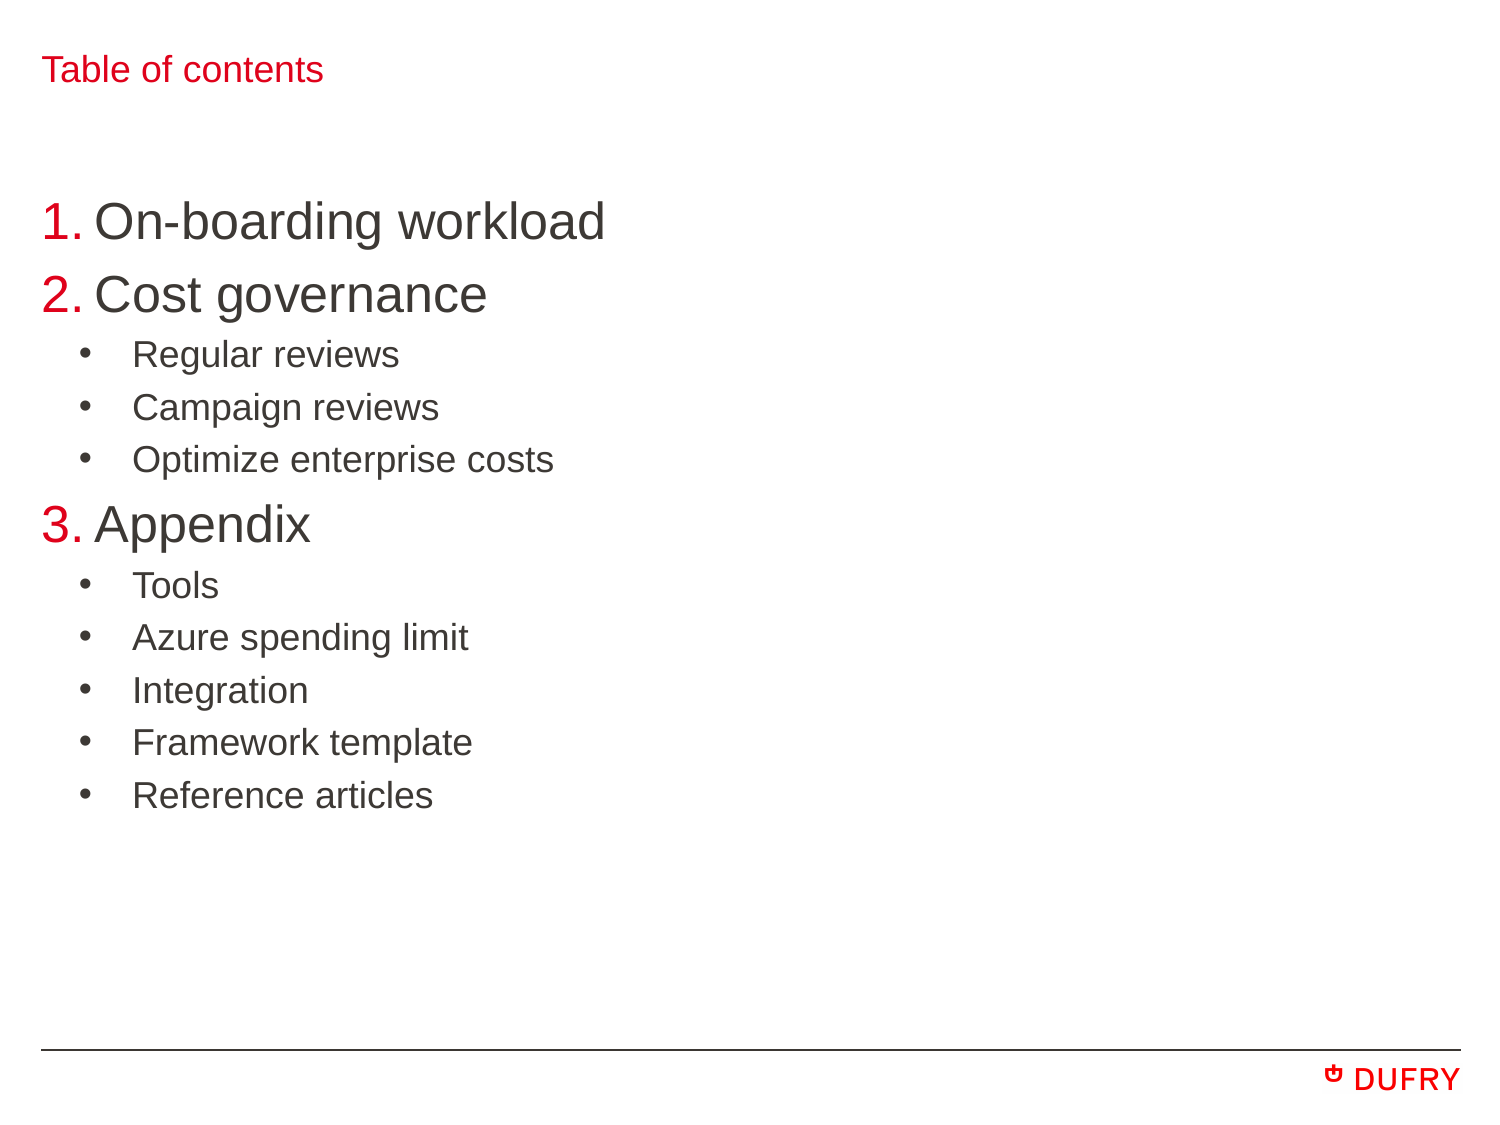

# Table of contents
On-boarding workload
Cost governance
Regular reviews
Campaign reviews
Optimize enterprise costs
Appendix
Tools
Azure spending limit
Integration
Framework template
Reference articles